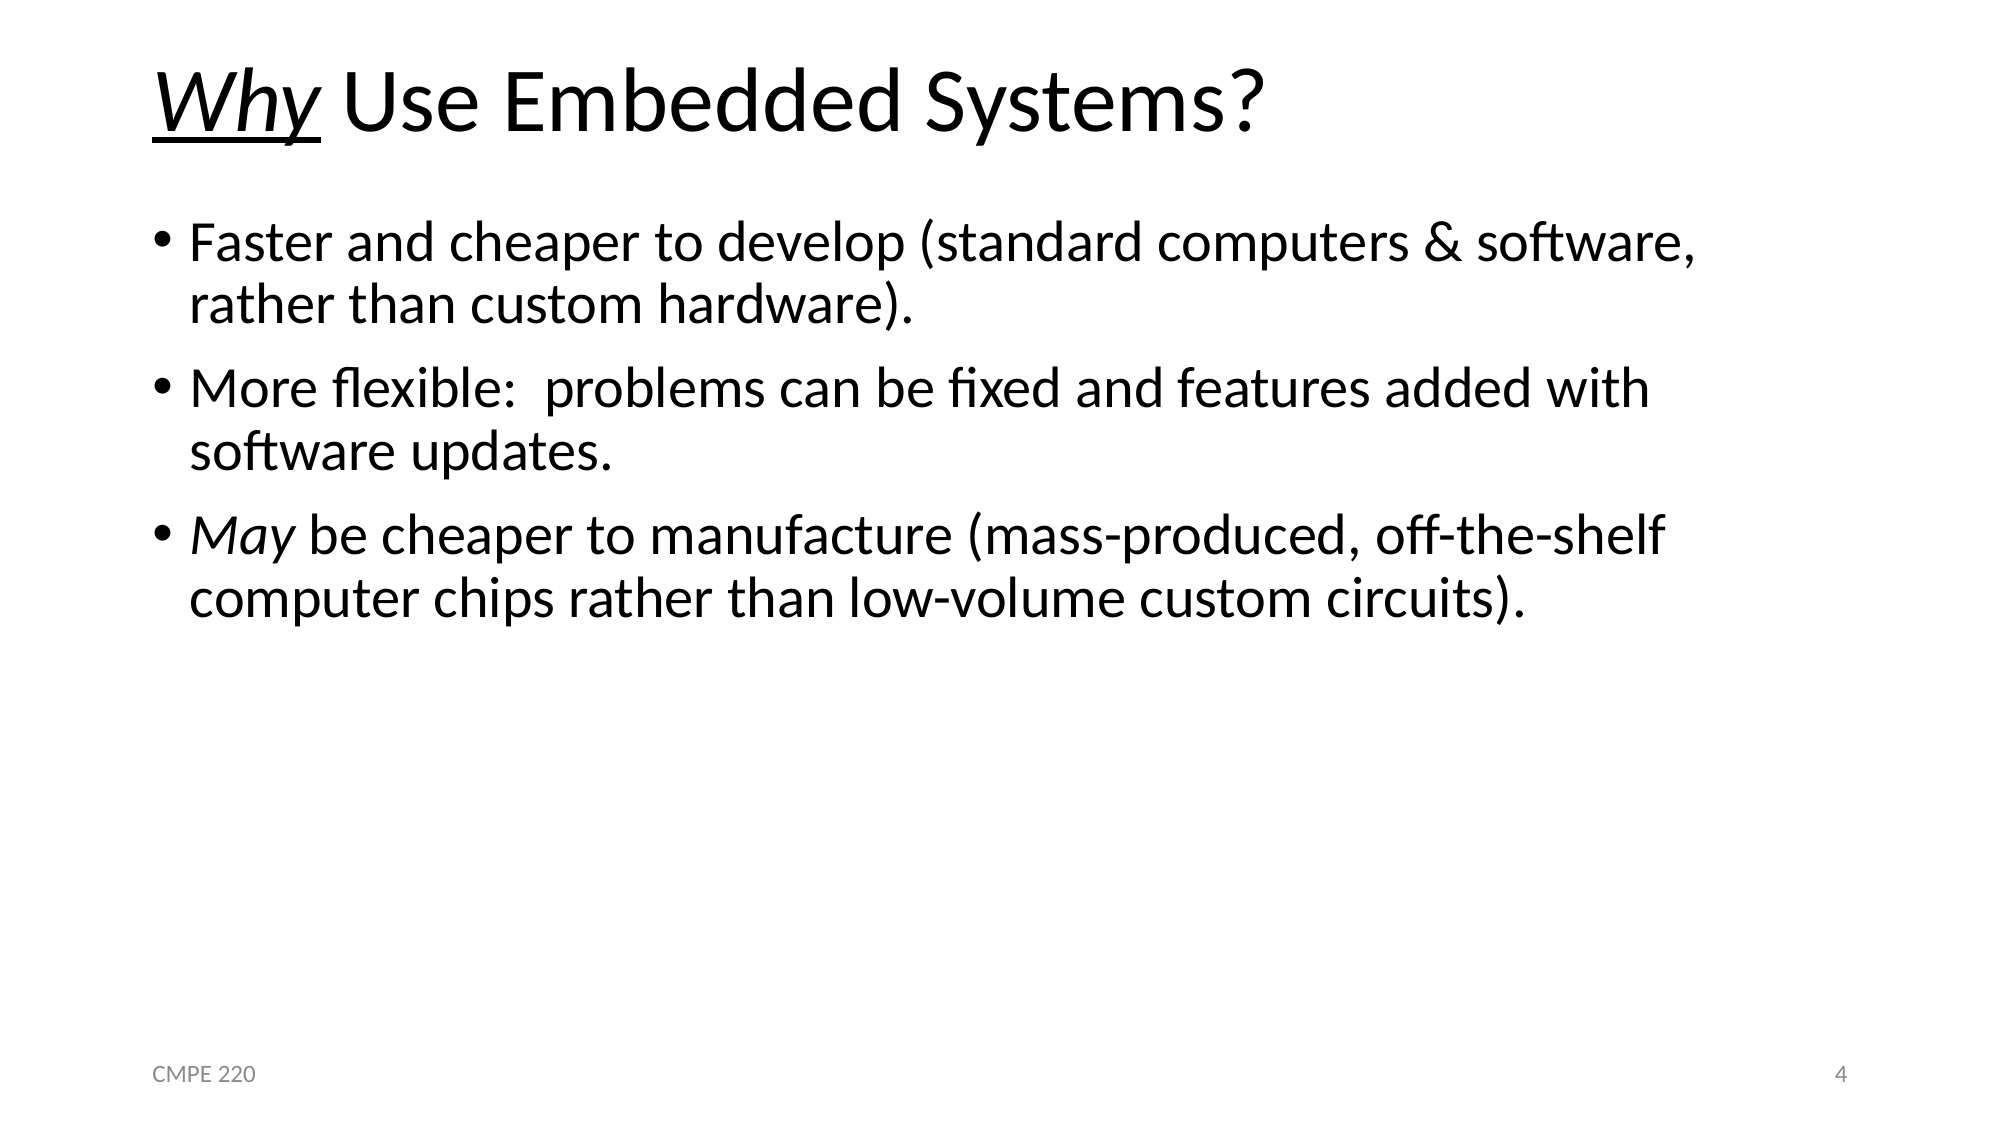

# Why Use Embedded Systems?
Faster and cheaper to develop (standard computers & software, rather than custom hardware).
More flexible:  problems can be fixed and features added with software updates.
May be cheaper to manufacture (mass-produced, off-the-shelf computer chips rather than low-volume custom circuits).
CMPE 220
4